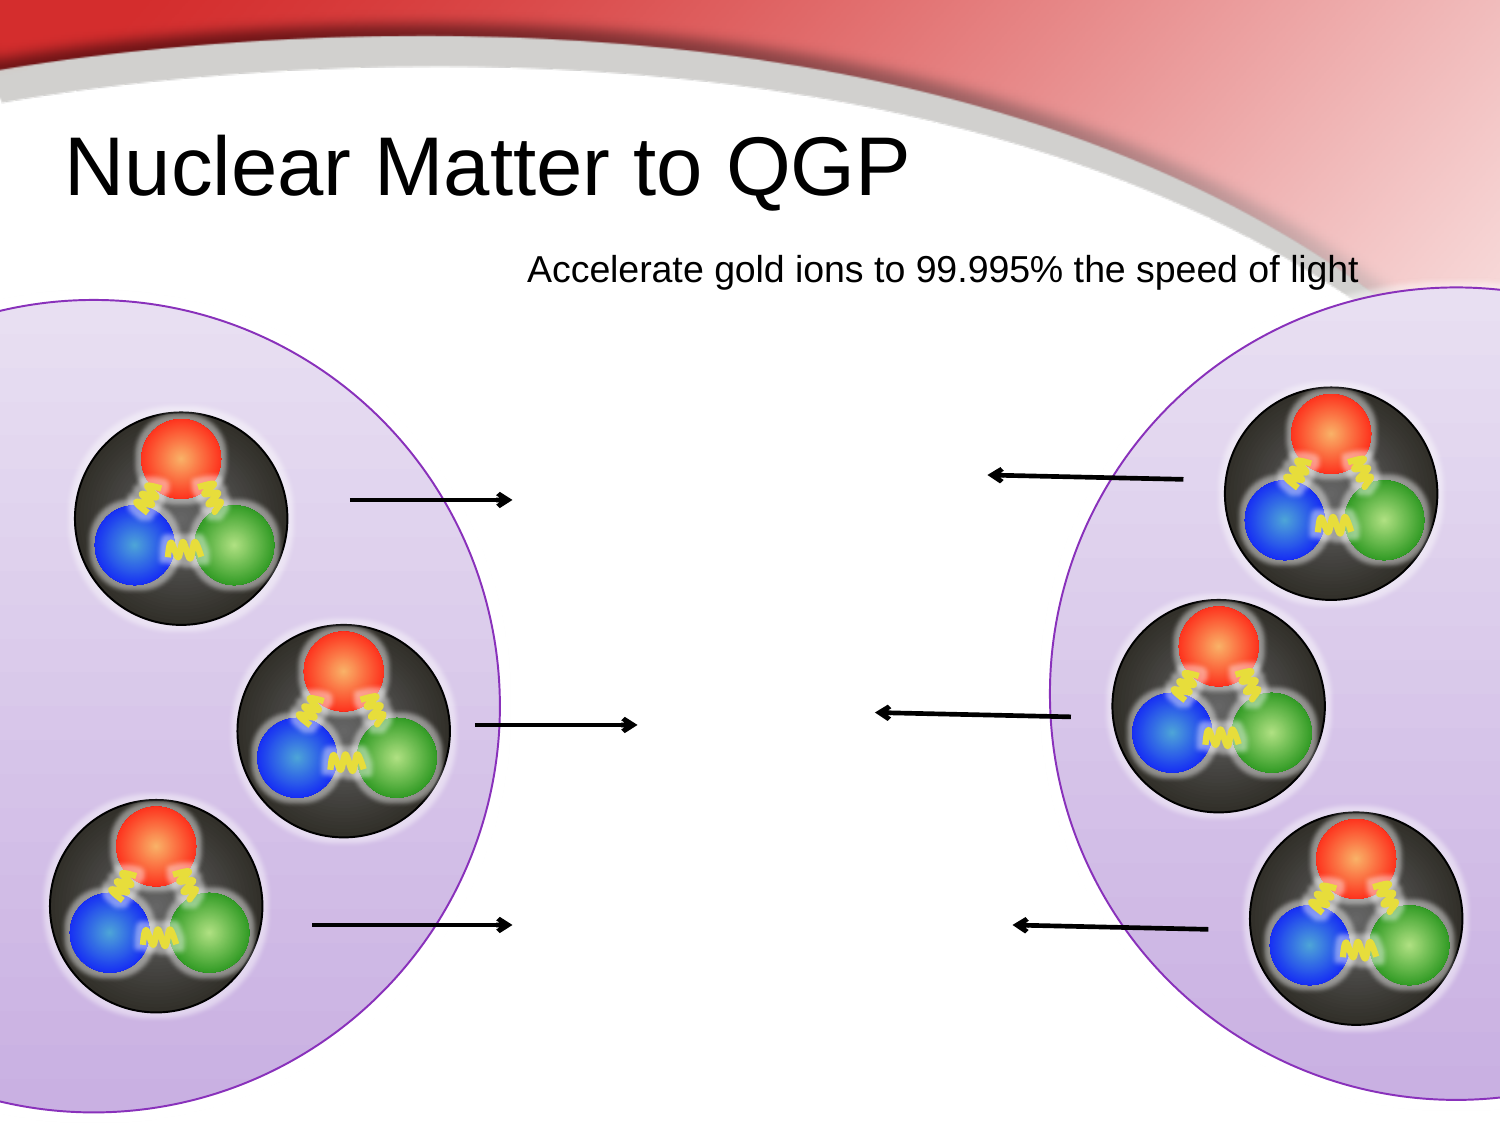

Nuclear Matter to QGP

Accelerate gold ions to 99.995% the speed of light